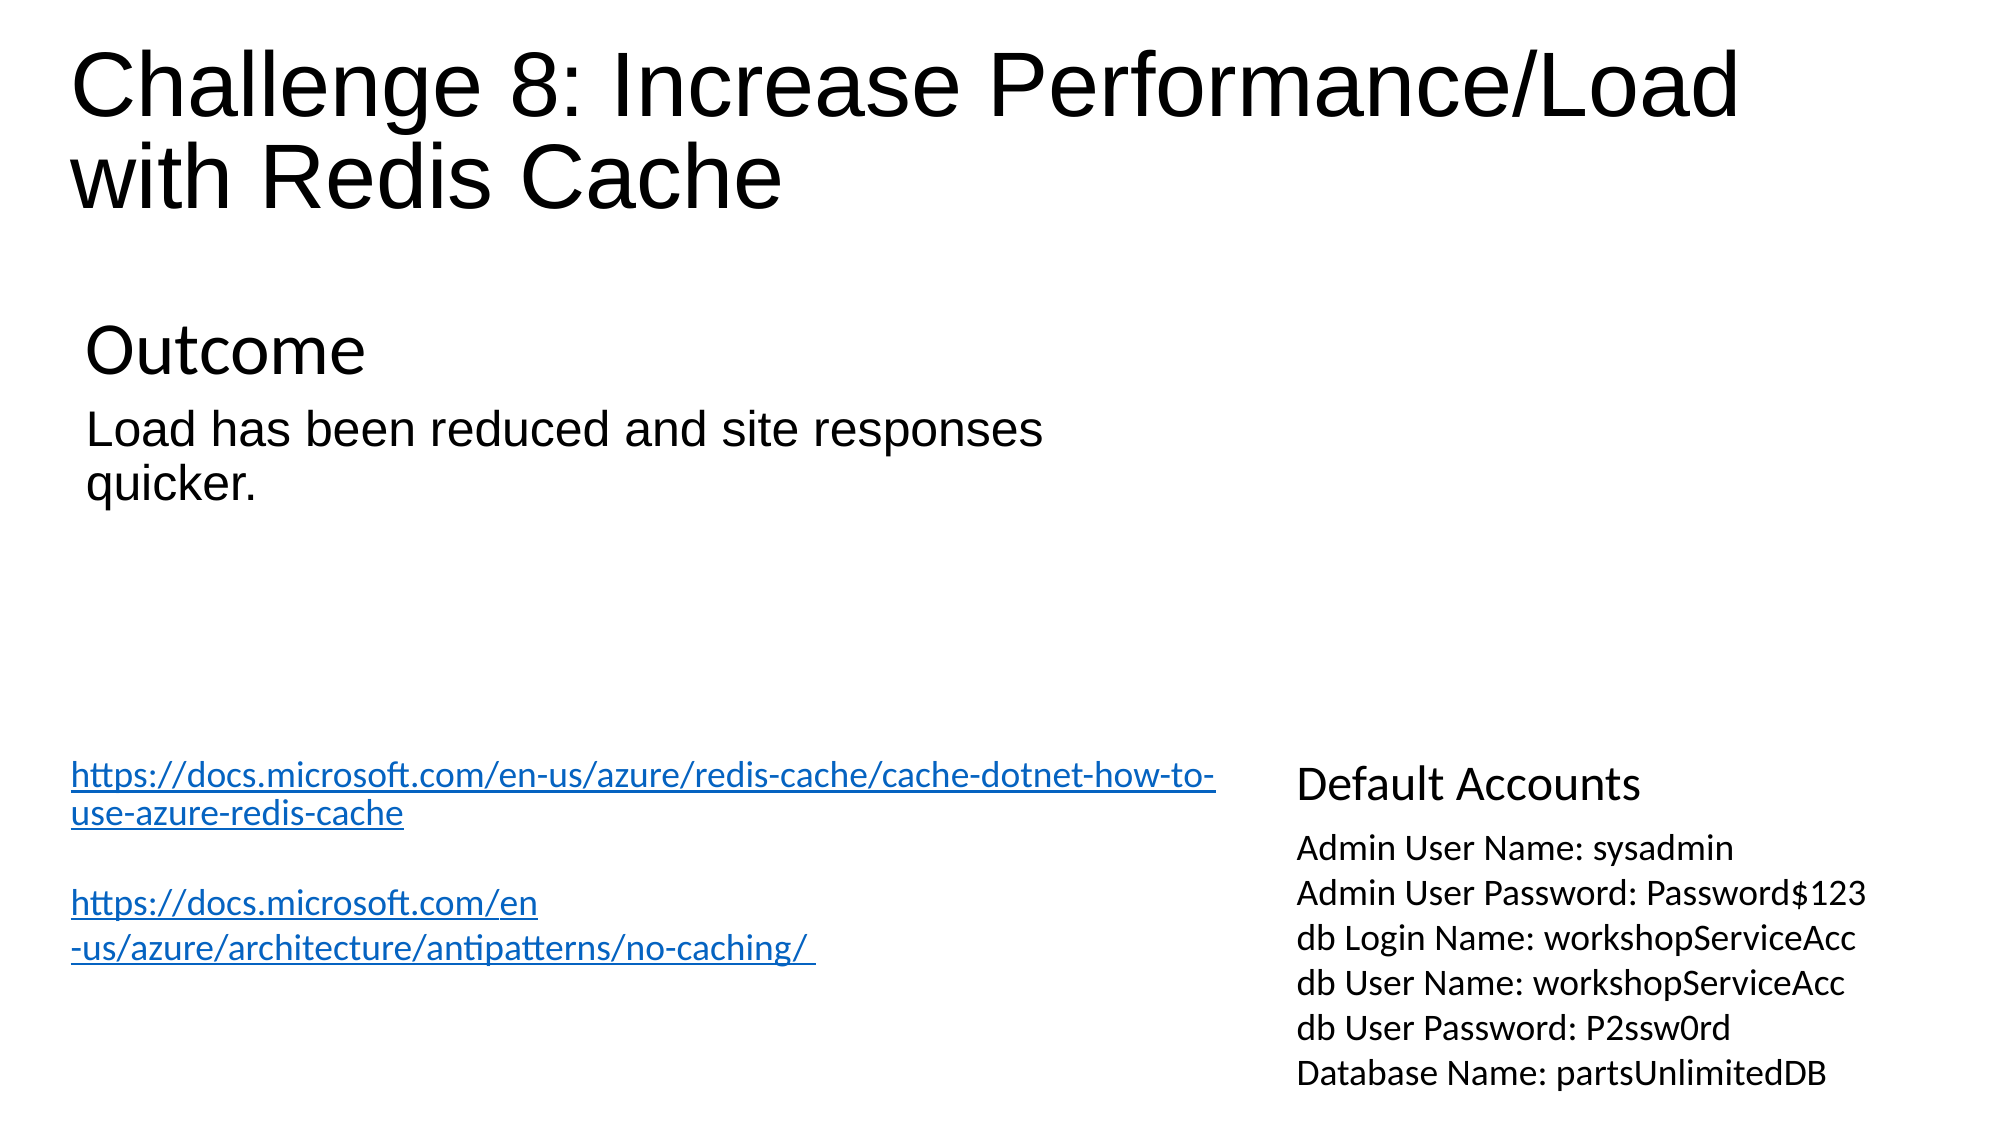

# Challenge 8: Increase Performance/Load with Redis Cache
Outcome
Load has been reduced and site responses quicker.
https://docs.microsoft.com/en-us/azure/redis-cache/cache-dotnet-how-to-use-azure-redis-cache

https://docs.microsoft.com/en-us/azure/architecture/antipatterns/no-caching/
Default Accounts
Admin User Name: sysadmin
Admin User Password: Password$123
db Login Name: workshopServiceAcc
db User Name: workshopServiceAcc
db User Password: P2ssw0rd
Database Name: partsUnlimitedDB